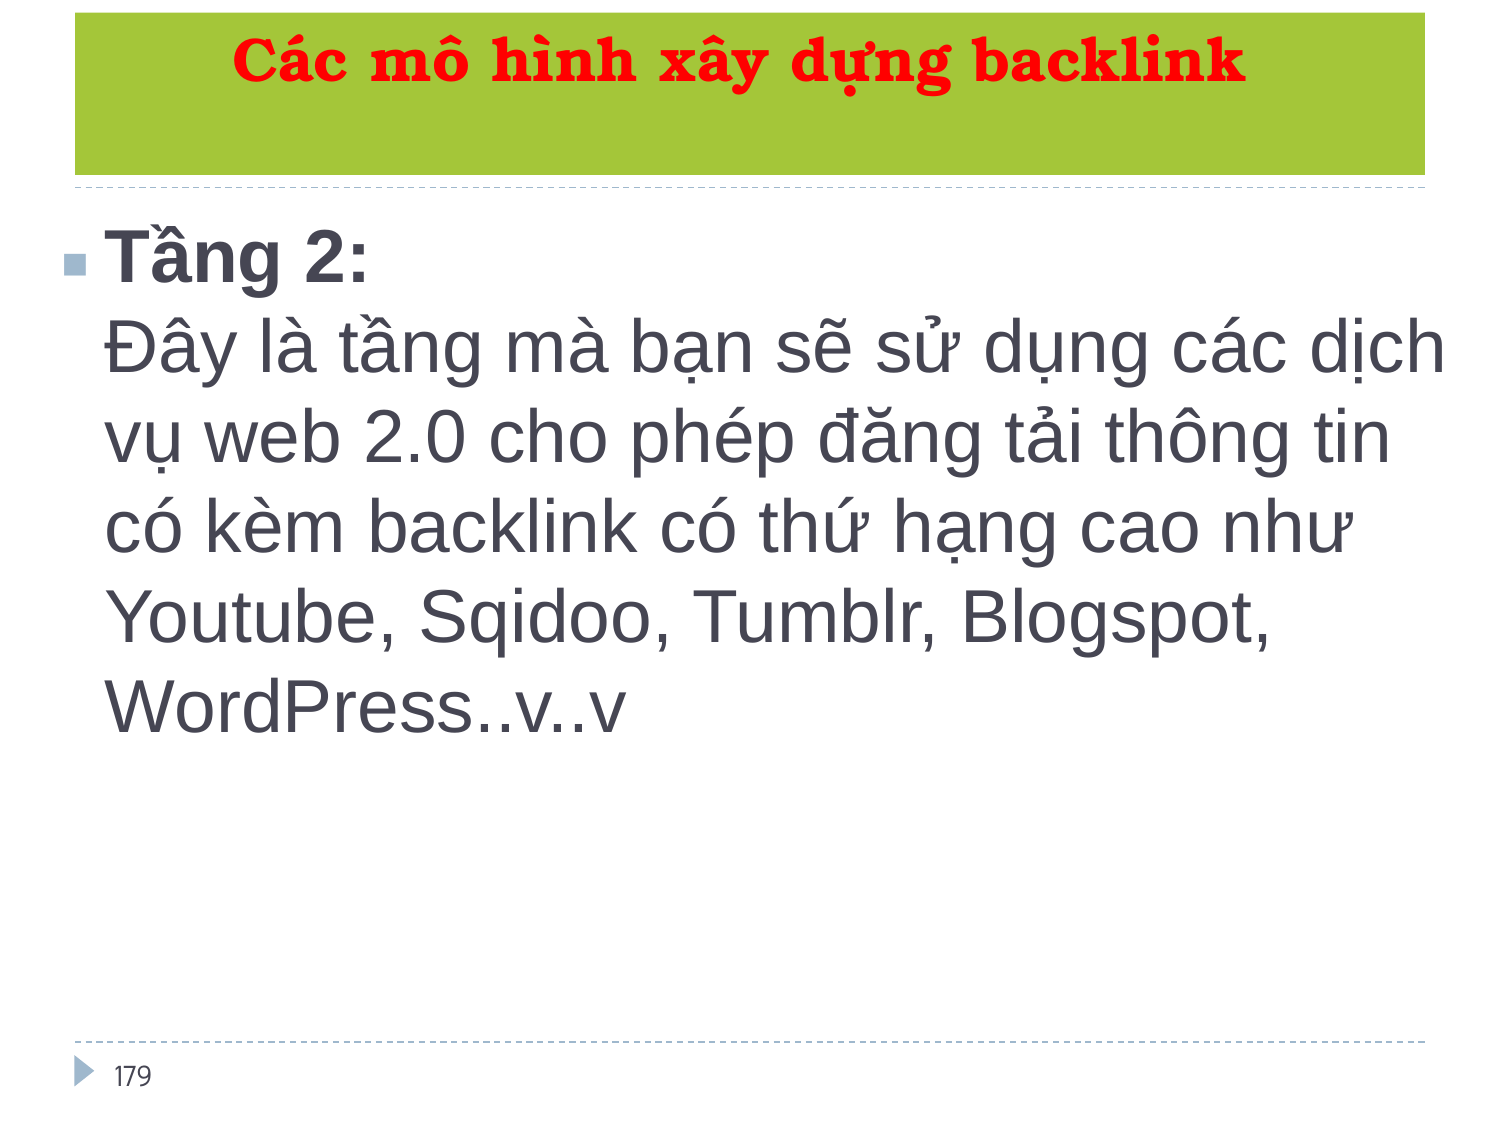

# Các mô hình xây dựng backlink
Tầng 2:
Đây là tầng mà bạn sẽ sử dụng các dịch vụ web 2.0 cho phép đăng tải thông tin có kèm backlink có thứ hạng cao như Youtube, Sqidoo, Tumblr, Blogspot, WordPress..v..v
179